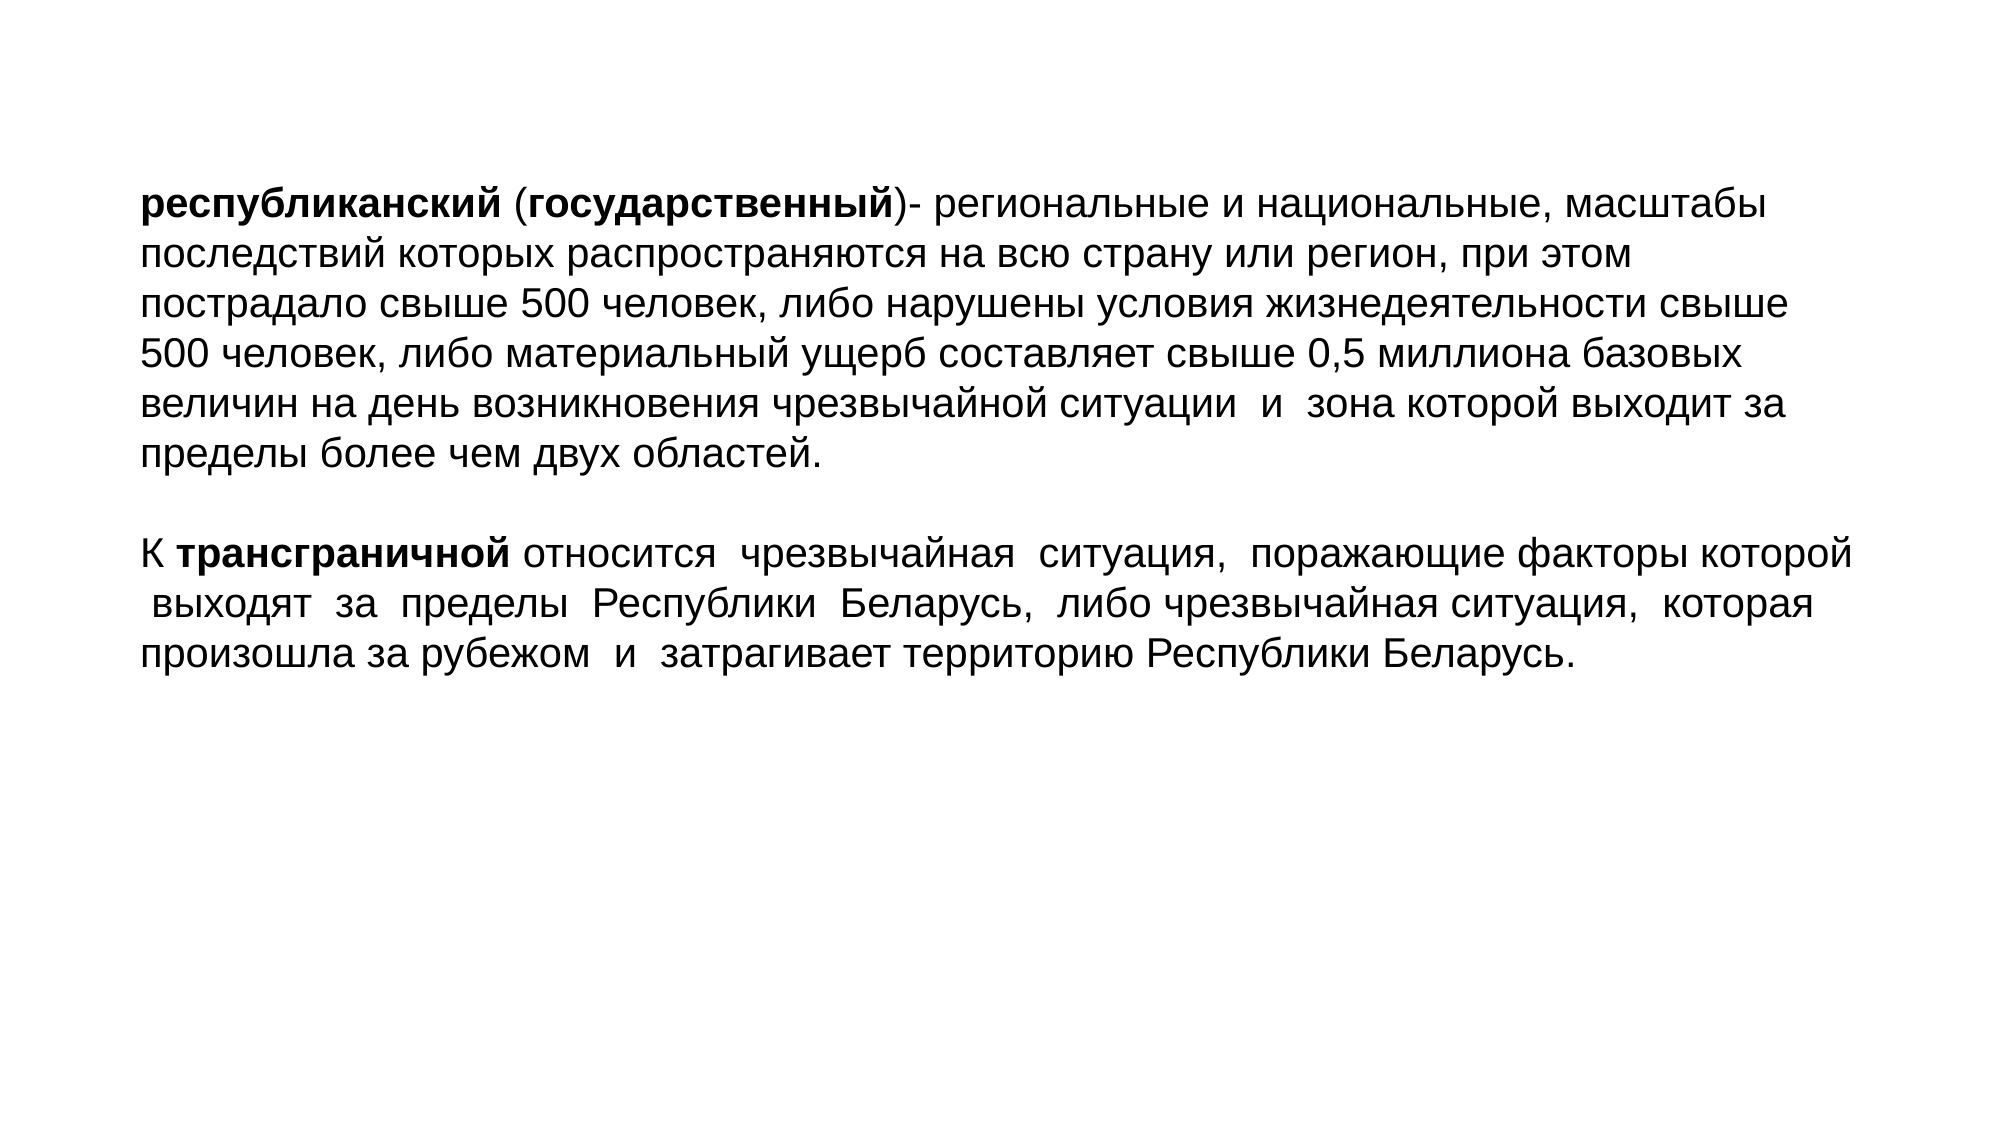

республиканский (государственный)- региональные и национальные, масштабы последствий которых распространяются на всю страну или регион, при этом пострадало свыше 500 человек, либо нарушены условия жизнедеятельности свыше 500 человек, либо материальный ущерб составляет свыше 0,5 миллиона базовых величин на день возникновения чрезвычайной ситуации  и  зона которой выходит за пределы более чем двух областей.

К трансграничной относится  чрезвычайная  ситуация,  поражающие факторы которой  выходят  за  пределы  Республики  Беларусь,  либо чрезвычайная ситуация,  которая произошла за рубежом  и  затрагивает территорию Республики Беларусь.